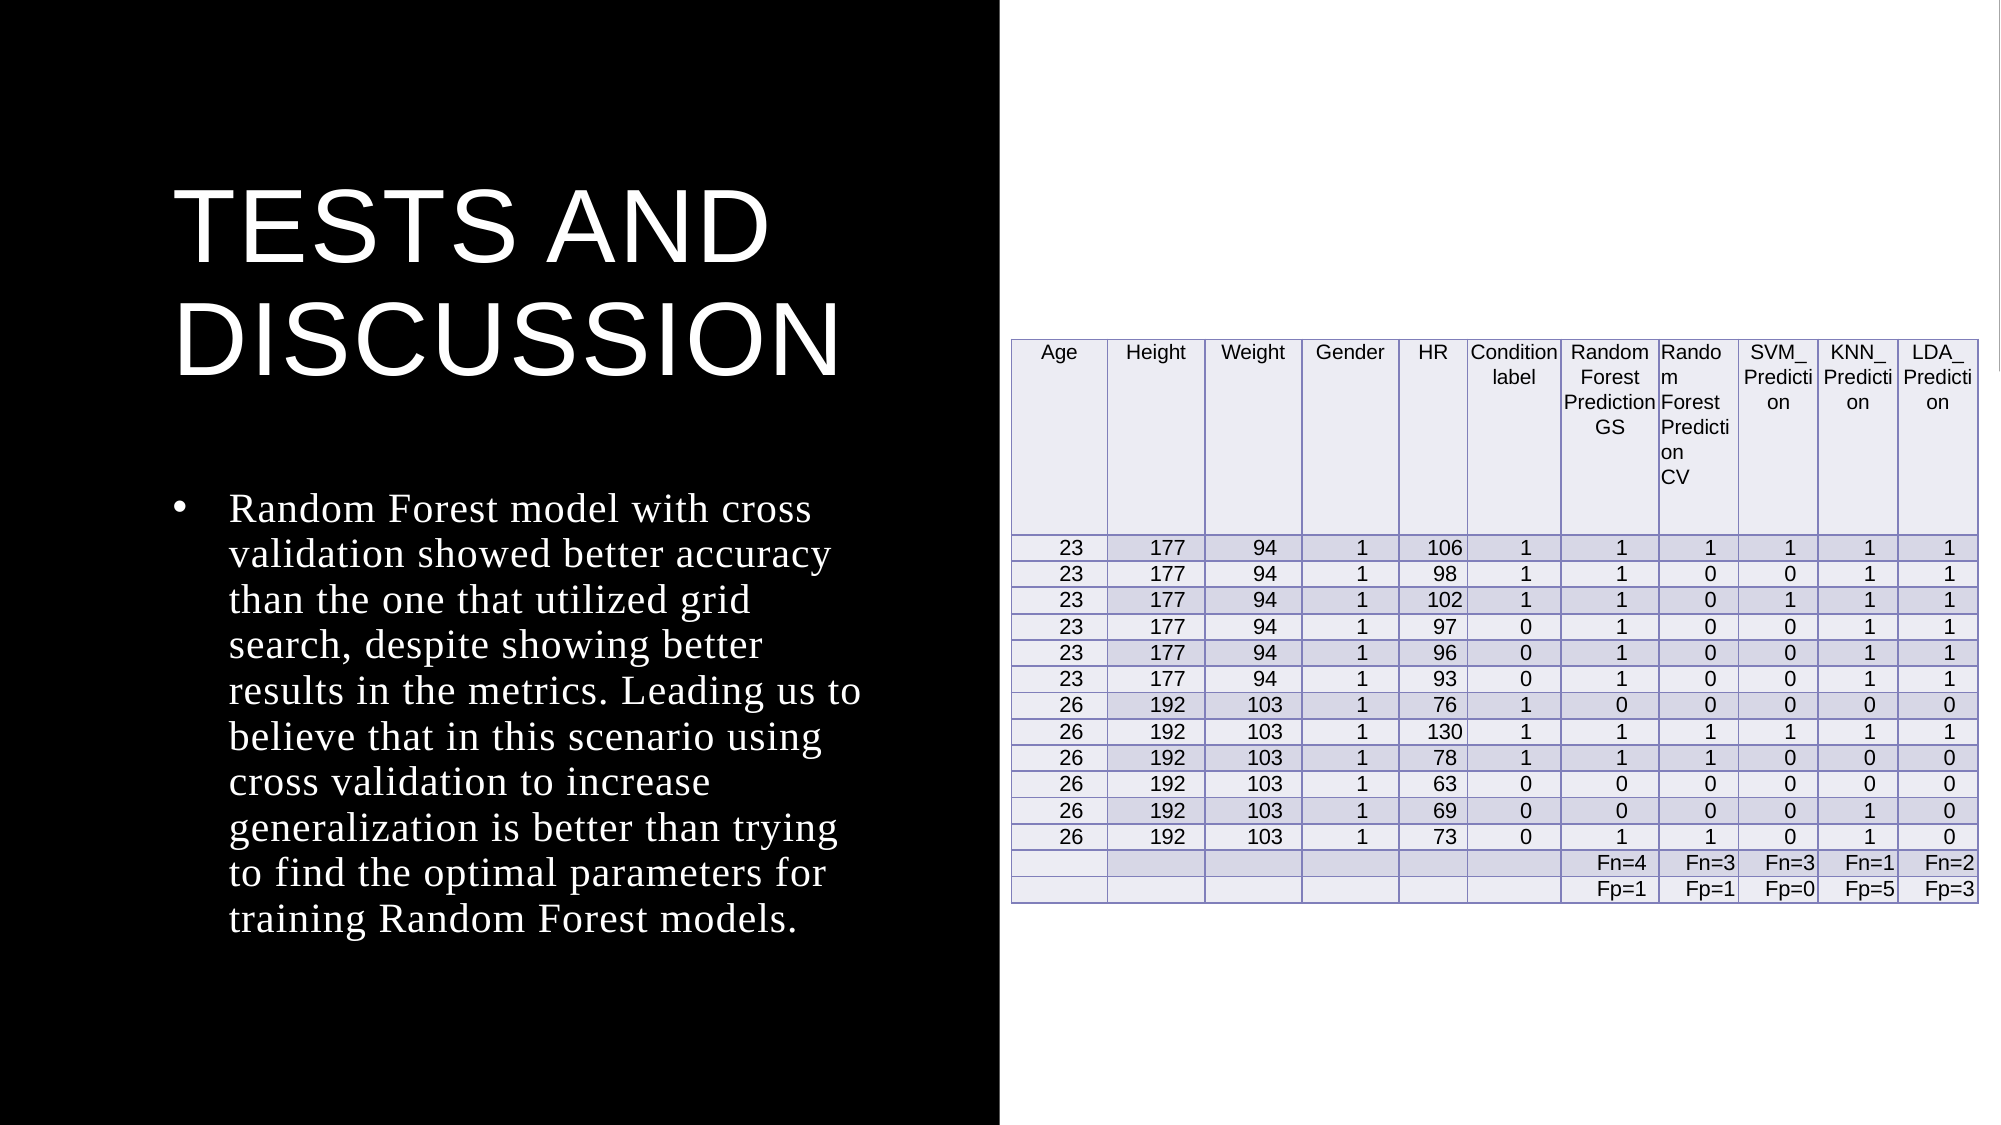

# Tests and Discussion
| Age | Height | Weight | Gender | HR | Condition label | Random Forest Prediction GS | Random Forest Prediction CV | SVM\_ Prediction | KNN\_ Prediction | LDA\_ Prediction |
| --- | --- | --- | --- | --- | --- | --- | --- | --- | --- | --- |
| 23 | 177 | 94 | 1 | 106 | 1 | 1 | 1 | 1 | 1 | 1 |
| 23 | 177 | 94 | 1 | 98 | 1 | 1 | 0 | 0 | 1 | 1 |
| 23 | 177 | 94 | 1 | 102 | 1 | 1 | 0 | 1 | 1 | 1 |
| 23 | 177 | 94 | 1 | 97 | 0 | 1 | 0 | 0 | 1 | 1 |
| 23 | 177 | 94 | 1 | 96 | 0 | 1 | 0 | 0 | 1 | 1 |
| 23 | 177 | 94 | 1 | 93 | 0 | 1 | 0 | 0 | 1 | 1 |
| 26 | 192 | 103 | 1 | 76 | 1 | 0 | 0 | 0 | 0 | 0 |
| 26 | 192 | 103 | 1 | 130 | 1 | 1 | 1 | 1 | 1 | 1 |
| 26 | 192 | 103 | 1 | 78 | 1 | 1 | 1 | 0 | 0 | 0 |
| 26 | 192 | 103 | 1 | 63 | 0 | 0 | 0 | 0 | 0 | 0 |
| 26 | 192 | 103 | 1 | 69 | 0 | 0 | 0 | 0 | 1 | 0 |
| 26 | 192 | 103 | 1 | 73 | 0 | 1 | 1 | 0 | 1 | 0 |
|  |  |  |  |  |  | Fn=4 | Fn=3 | Fn=3 | Fn=1 | Fn=2 |
|  |  |  |  |  |  | Fp=1 | Fp=1 | Fp=0 | Fp=5 | Fp=3 |
Random Forest model with cross validation showed better accuracy than the one that utilized grid search, despite showing better results in the metrics. Leading us to believe that in this scenario using cross validation to increase generalization is better than trying to find the optimal parameters for training Random Forest models.